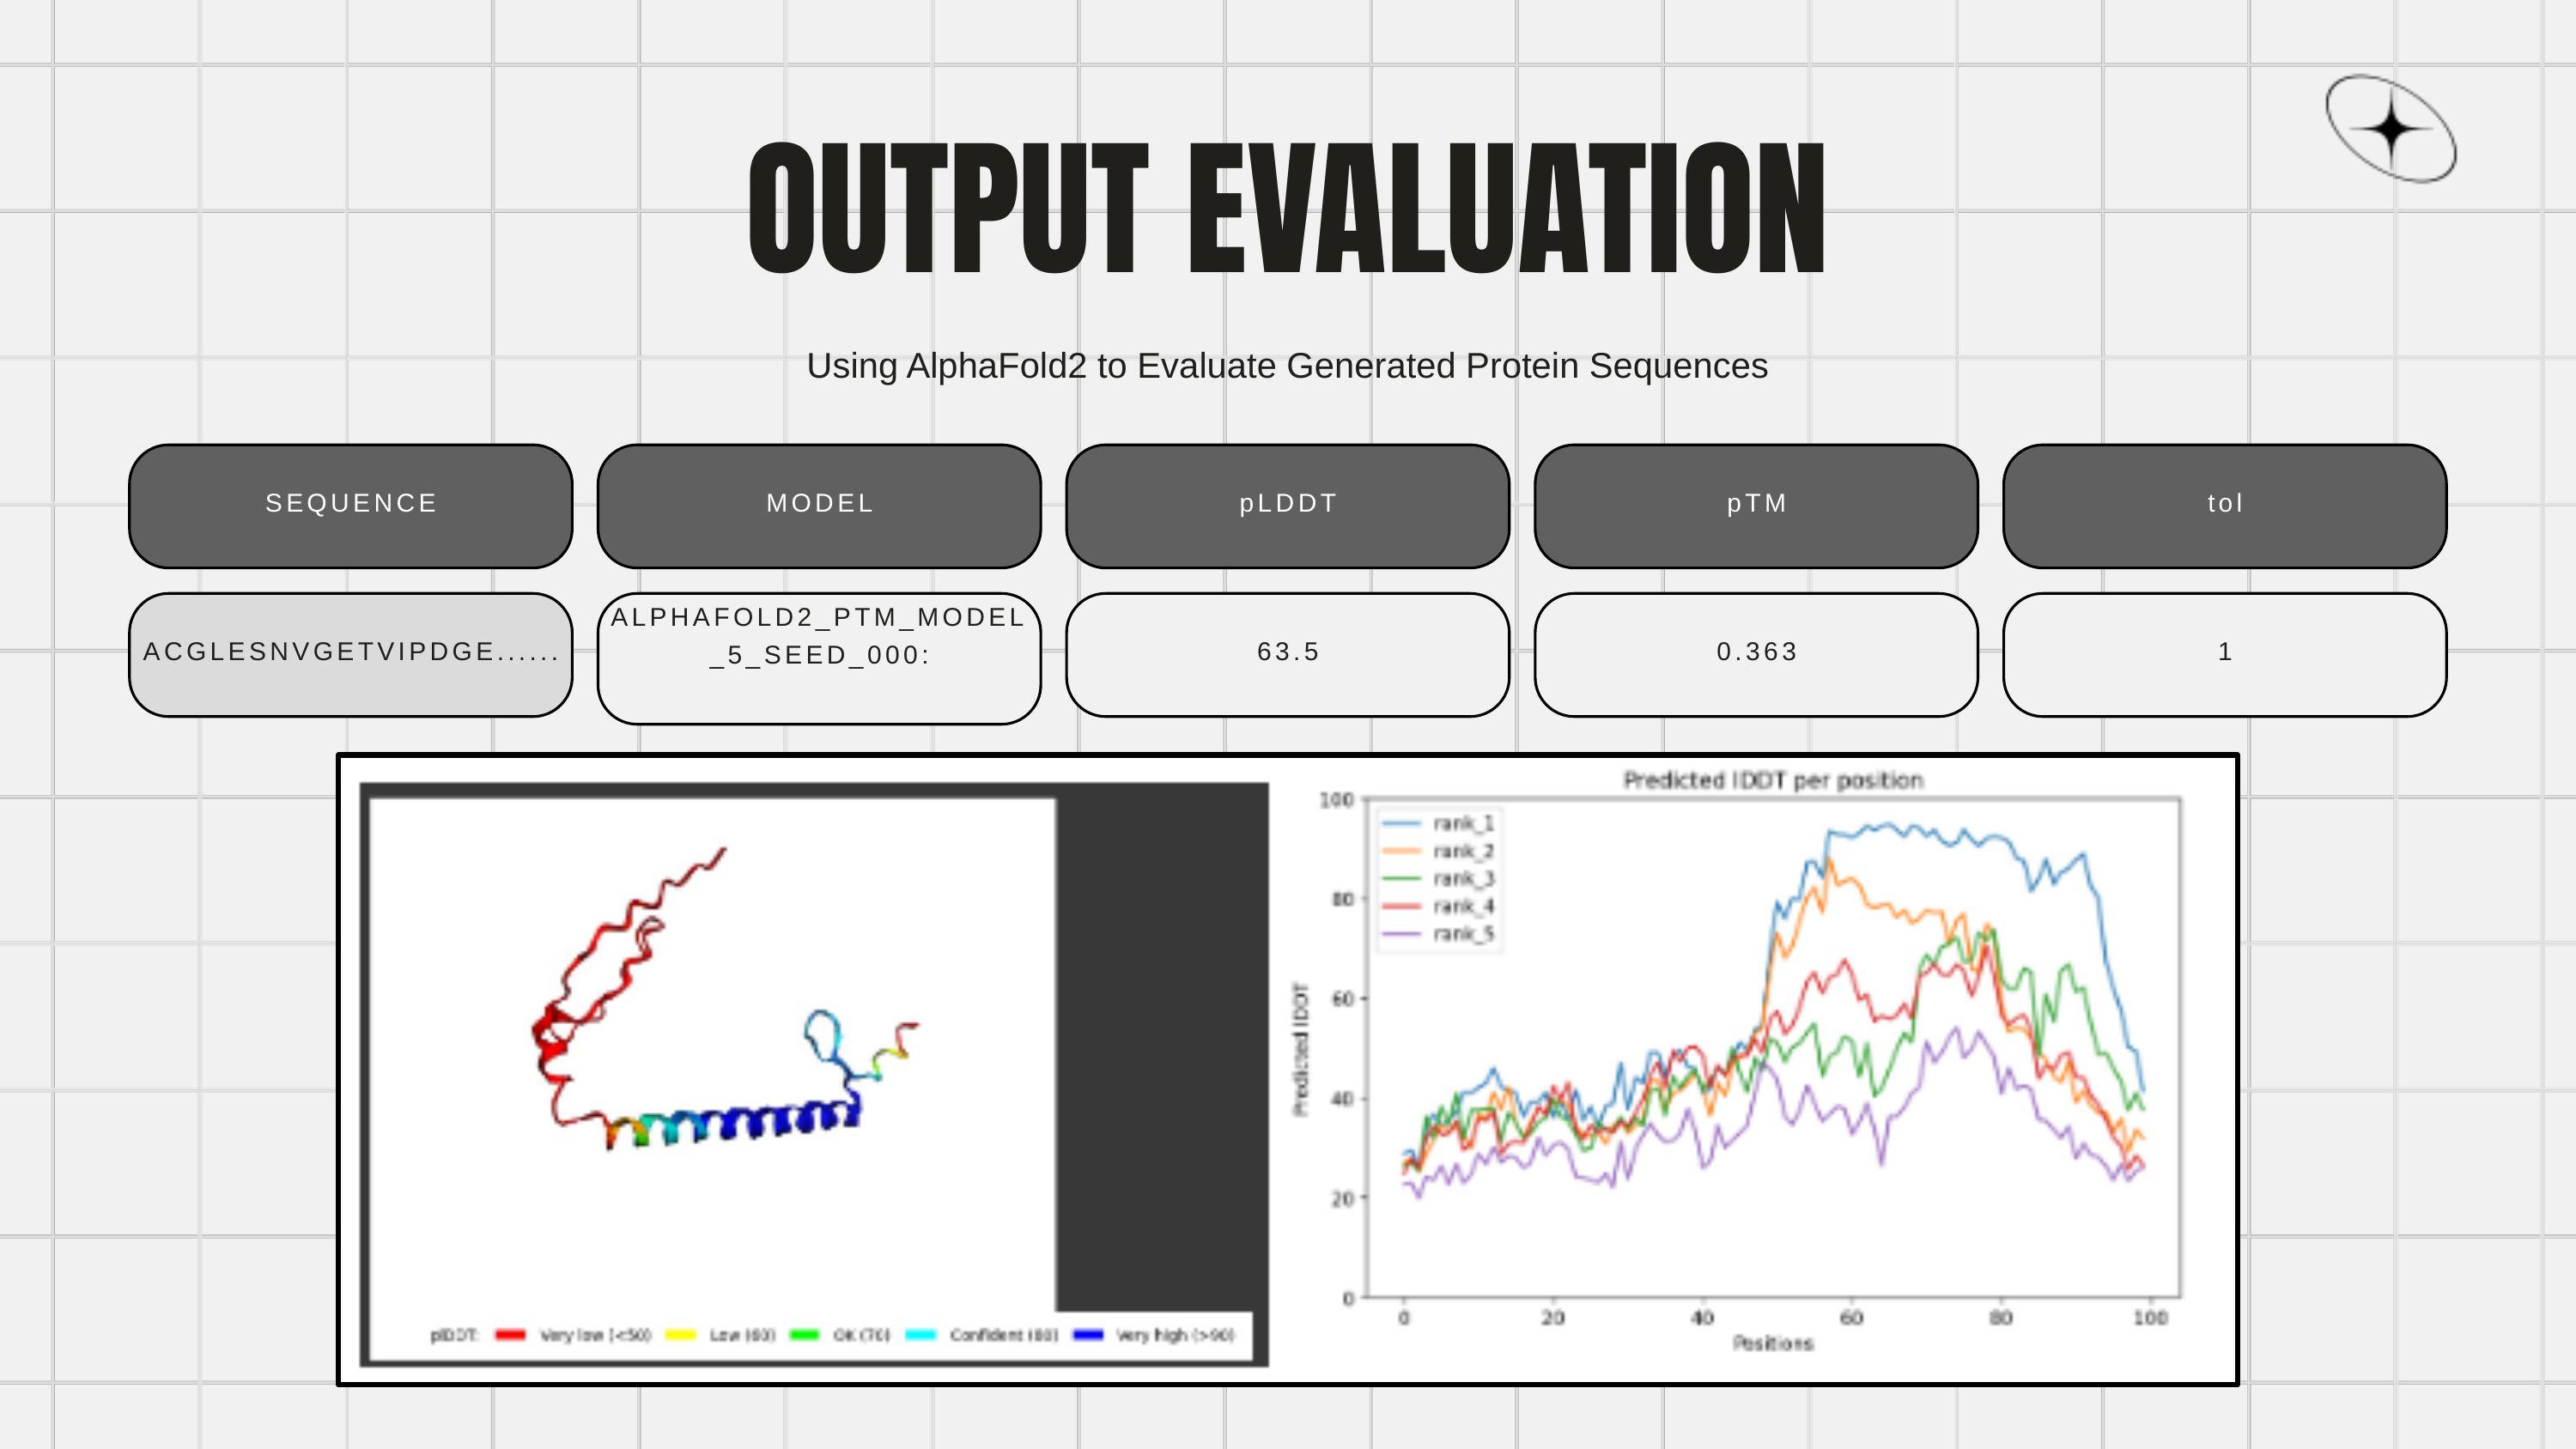

OUTPUT EVALUATION
Using AlphaFold2 to Evaluate Generated Protein Sequences

SEQUENCE

MODEL

pLDDT

pTM

tol

ACGLESNVGETVIPDGE......

ALPHAFOLD2_PTM_MODEL_5_SEED_000:

63.5

0.363

1